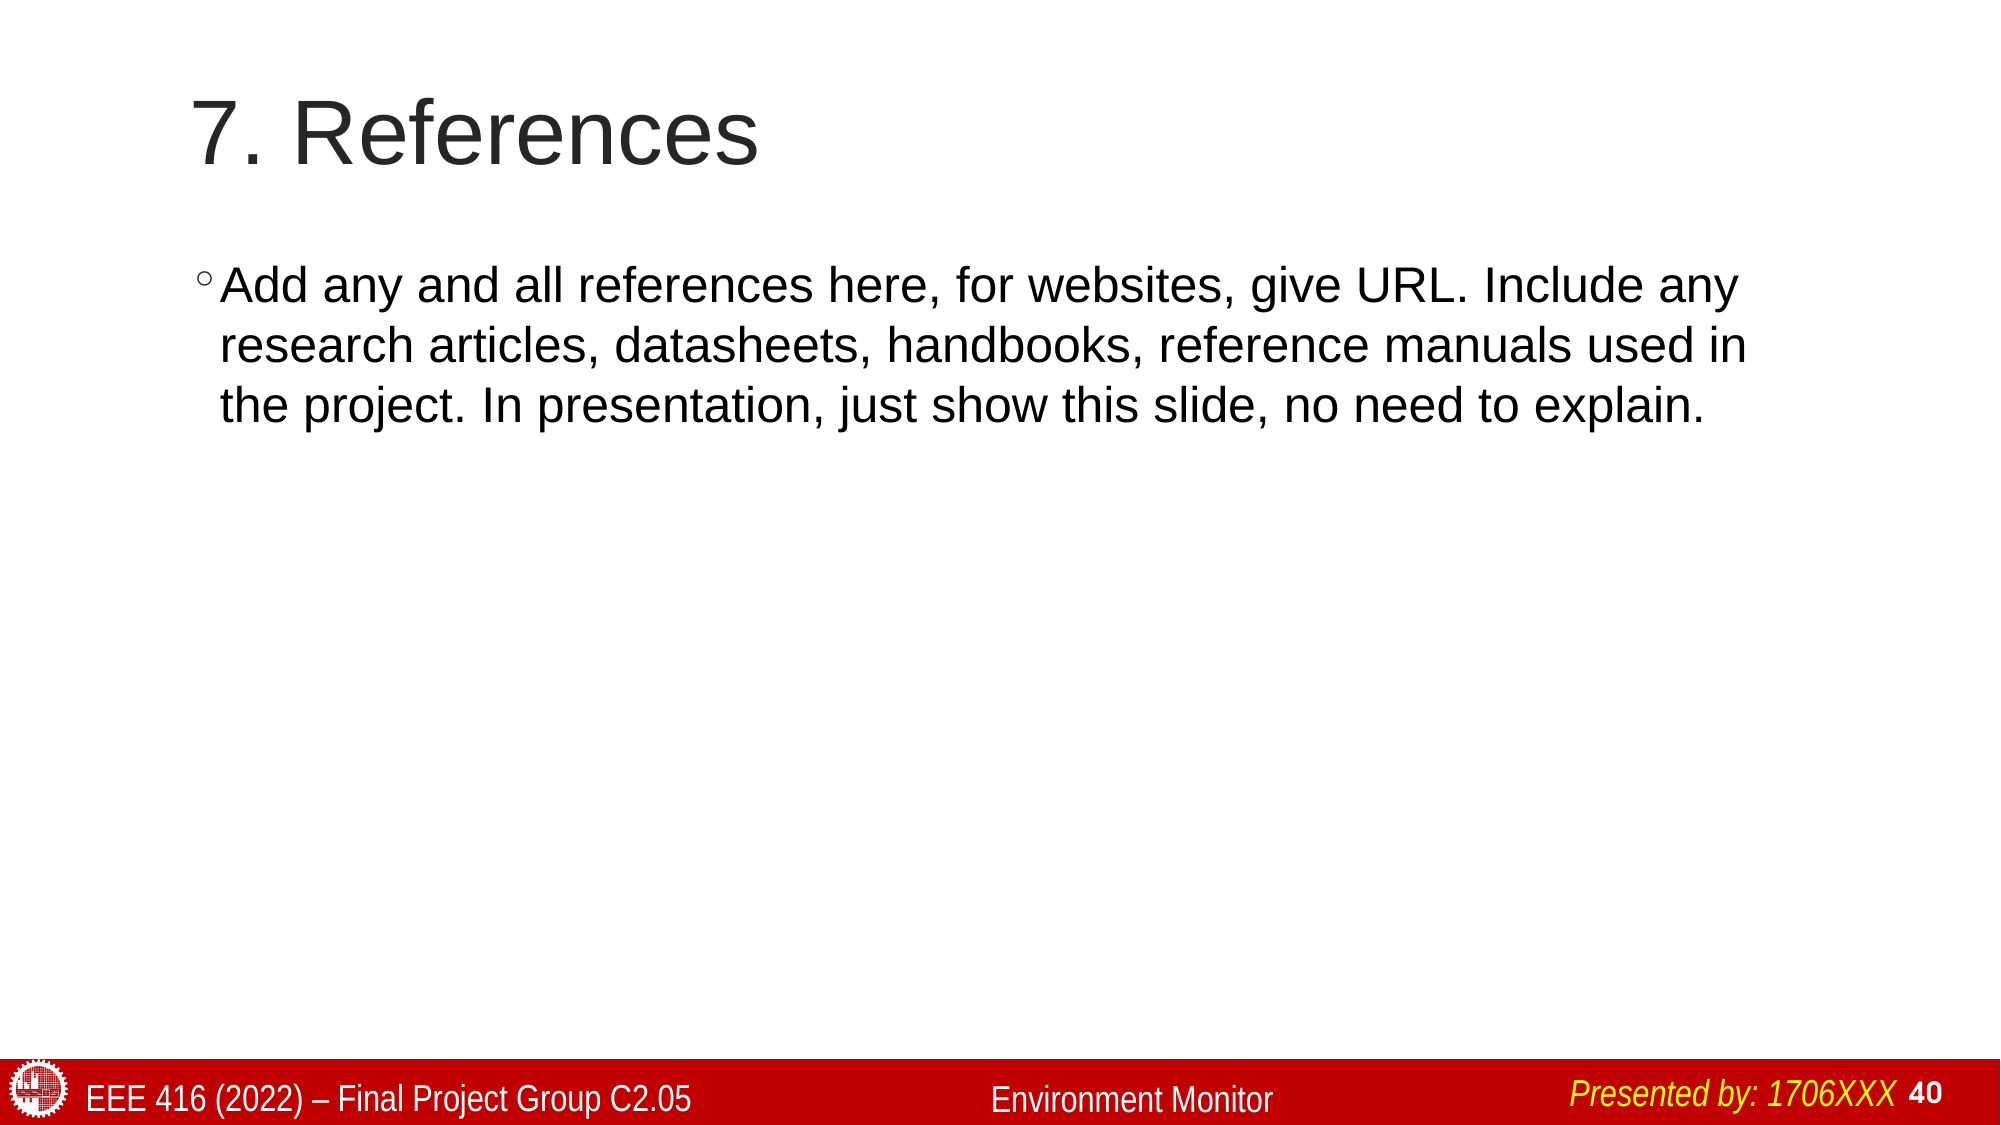

# 7. References
Add any and all references here, for websites, give URL. Include any research articles, datasheets, handbooks, reference manuals used in the project. In presentation, just show this slide, no need to explain.
Presented by: 1706XXX
EEE 416 (2022) – Final Project Group C2.05
40
Environment Monitor